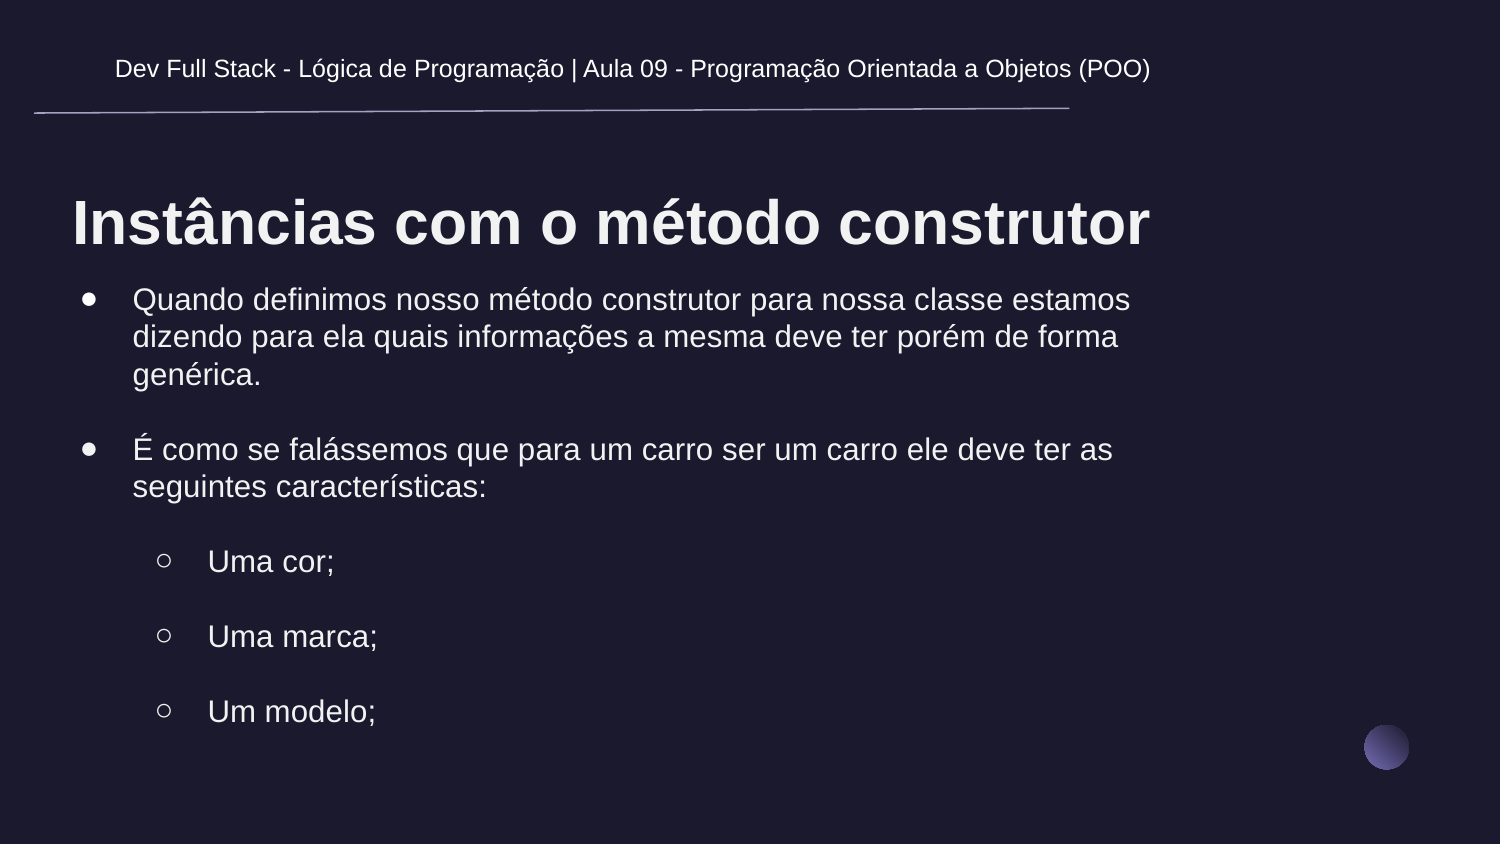

Dev Full Stack - Lógica de Programação | Aula 09 - Programação Orientada a Objetos (POO)
Instâncias com o método construtor
Quando definimos nosso método construtor para nossa classe estamos dizendo para ela quais informações a mesma deve ter porém de forma genérica.

É como se falássemos que para um carro ser um carro ele deve ter as seguintes características:

Uma cor;

Uma marca;

Um modelo;